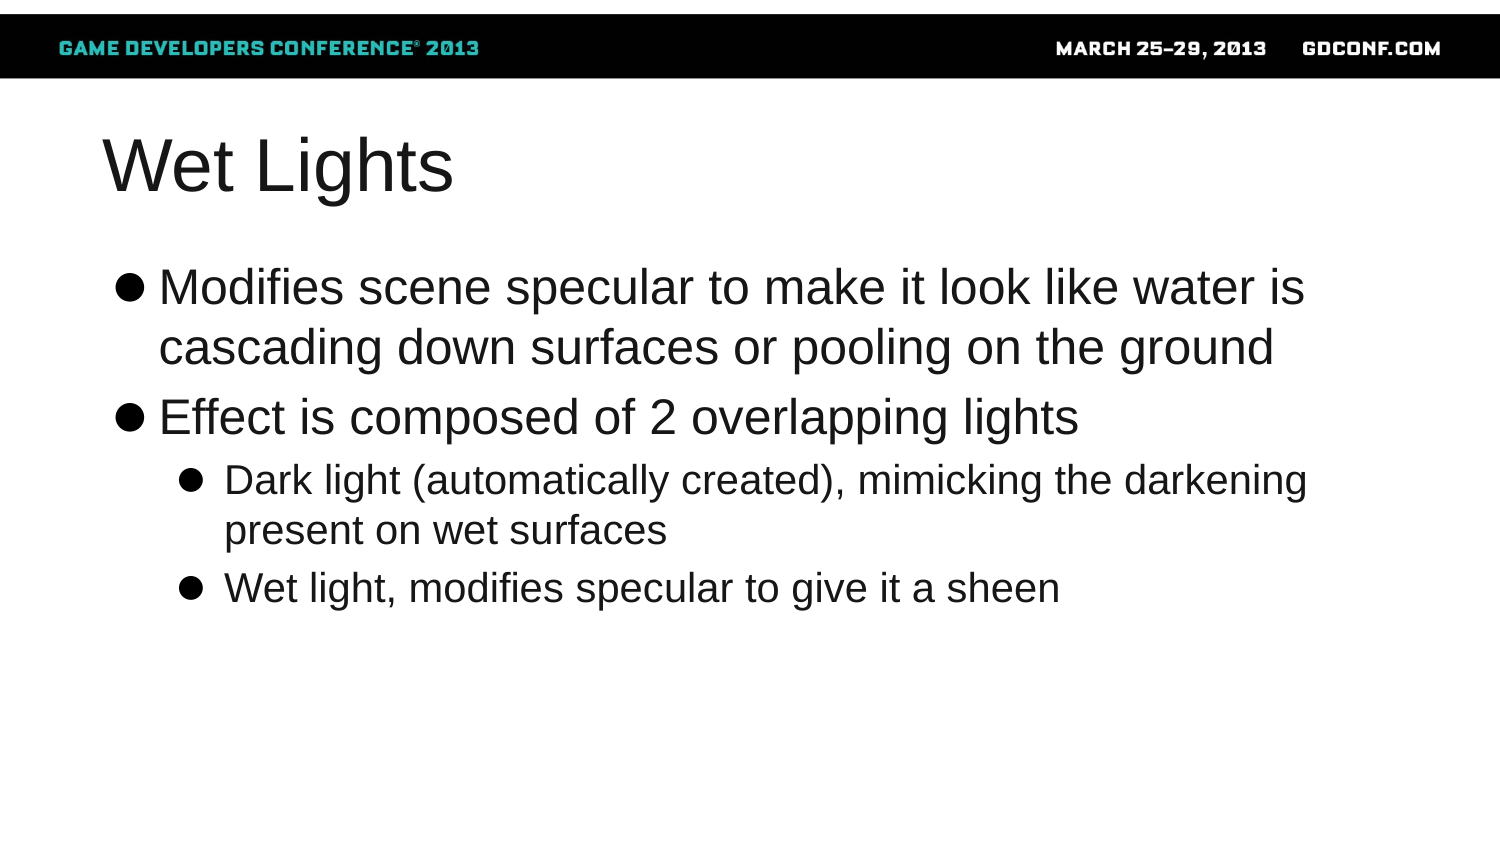

# Wet Lights
Modifies scene specular to make it look like water is cascading down surfaces or pooling on the ground
Effect is composed of 2 overlapping lights
Dark light (automatically created), mimicking the darkening present on wet surfaces
Wet light, modifies specular to give it a sheen